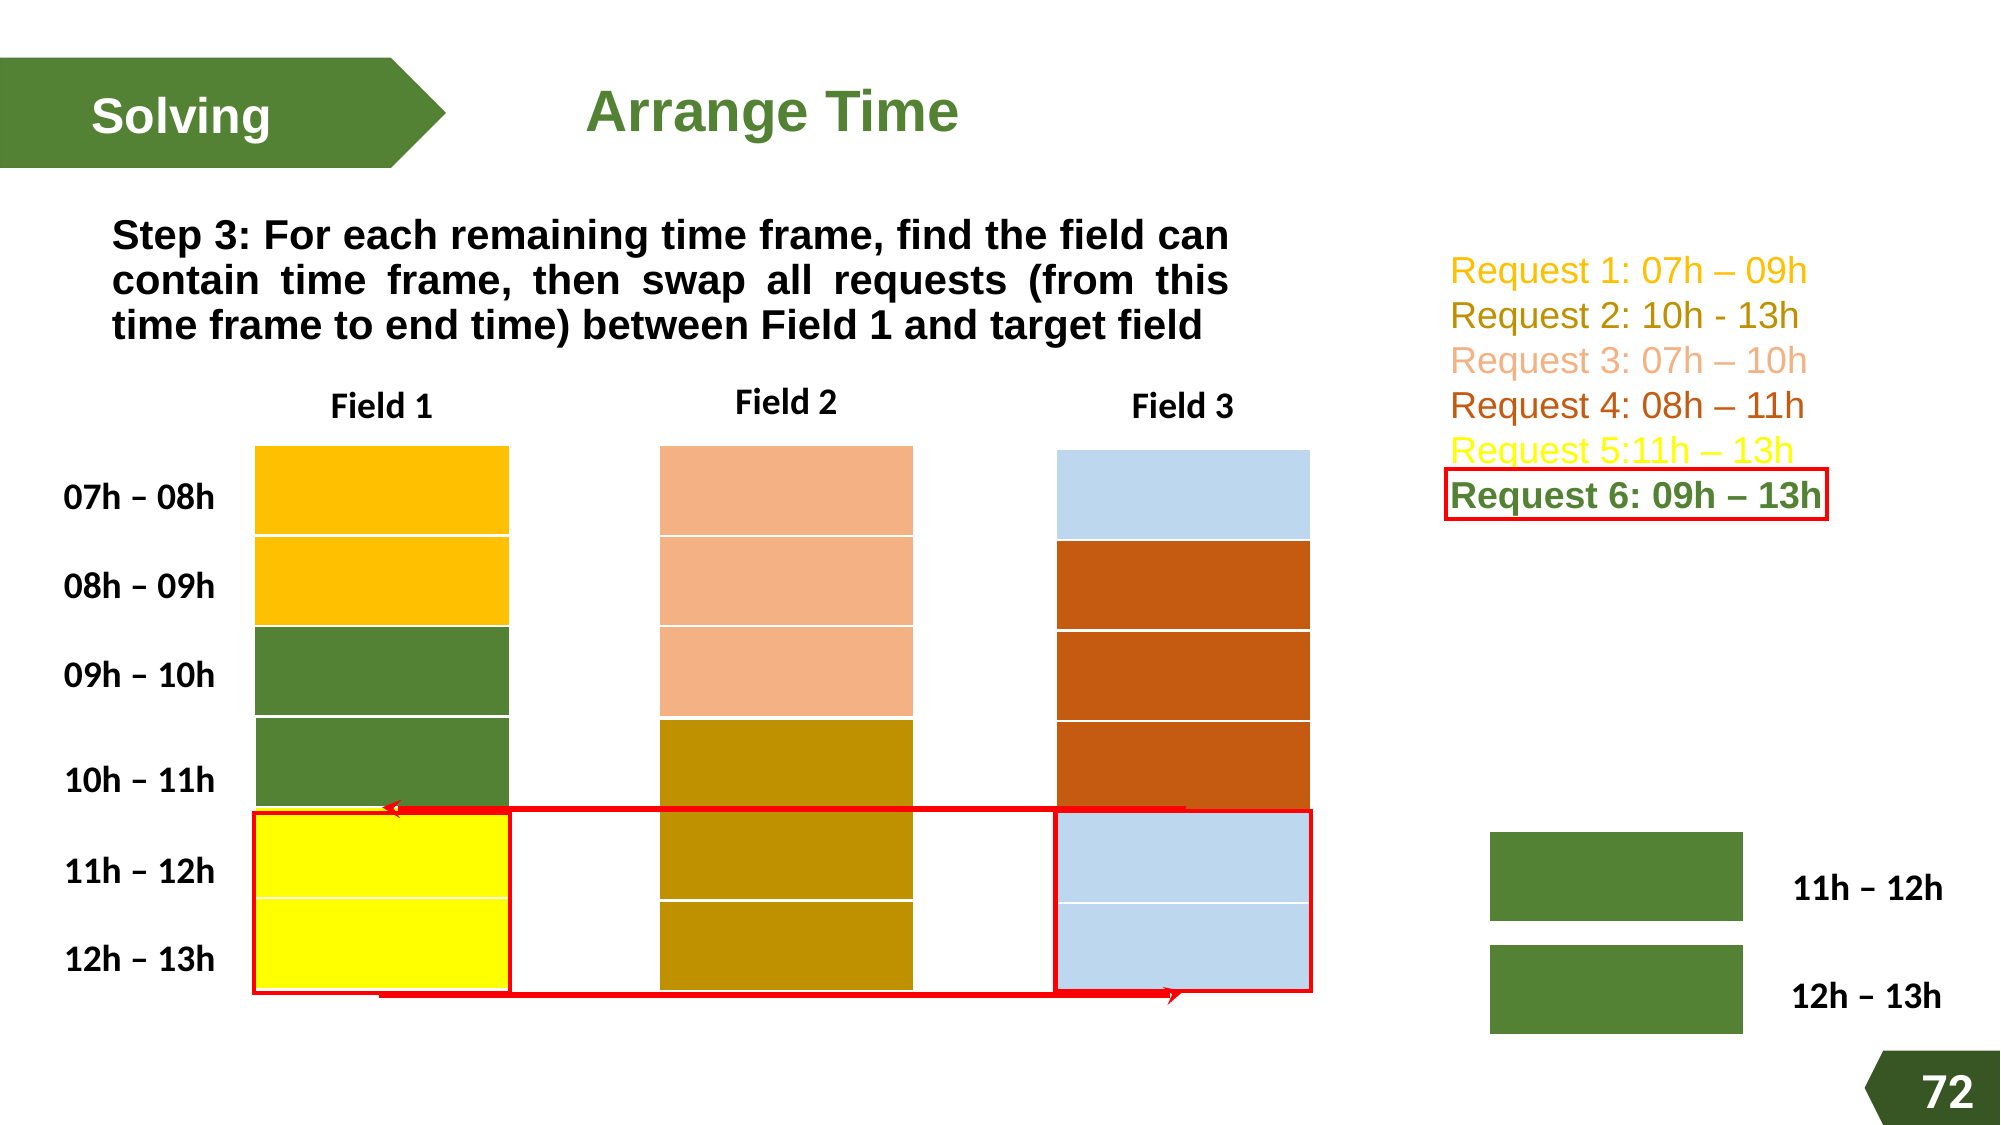

Algorithms
Solving
Arrange Time

Algorithms
Step 3: For each remaining time frame, find the field can contain time frame, then swap all requests (from this time frame to end time) between Field 1 and target field

Request 1: 07h – 09h
Request 2: 10h - 13h
Request 3: 07h – 10h
Request 4: 08h – 11h
Request 5:11h – 13h
Request 6: 09h – 13h
Field 2
Field 1
Field 3

07h – 08h

08h – 09h

09h – 10h

10h – 11h

11h – 12h
11h – 12h

12h – 13h

12h – 13h

72